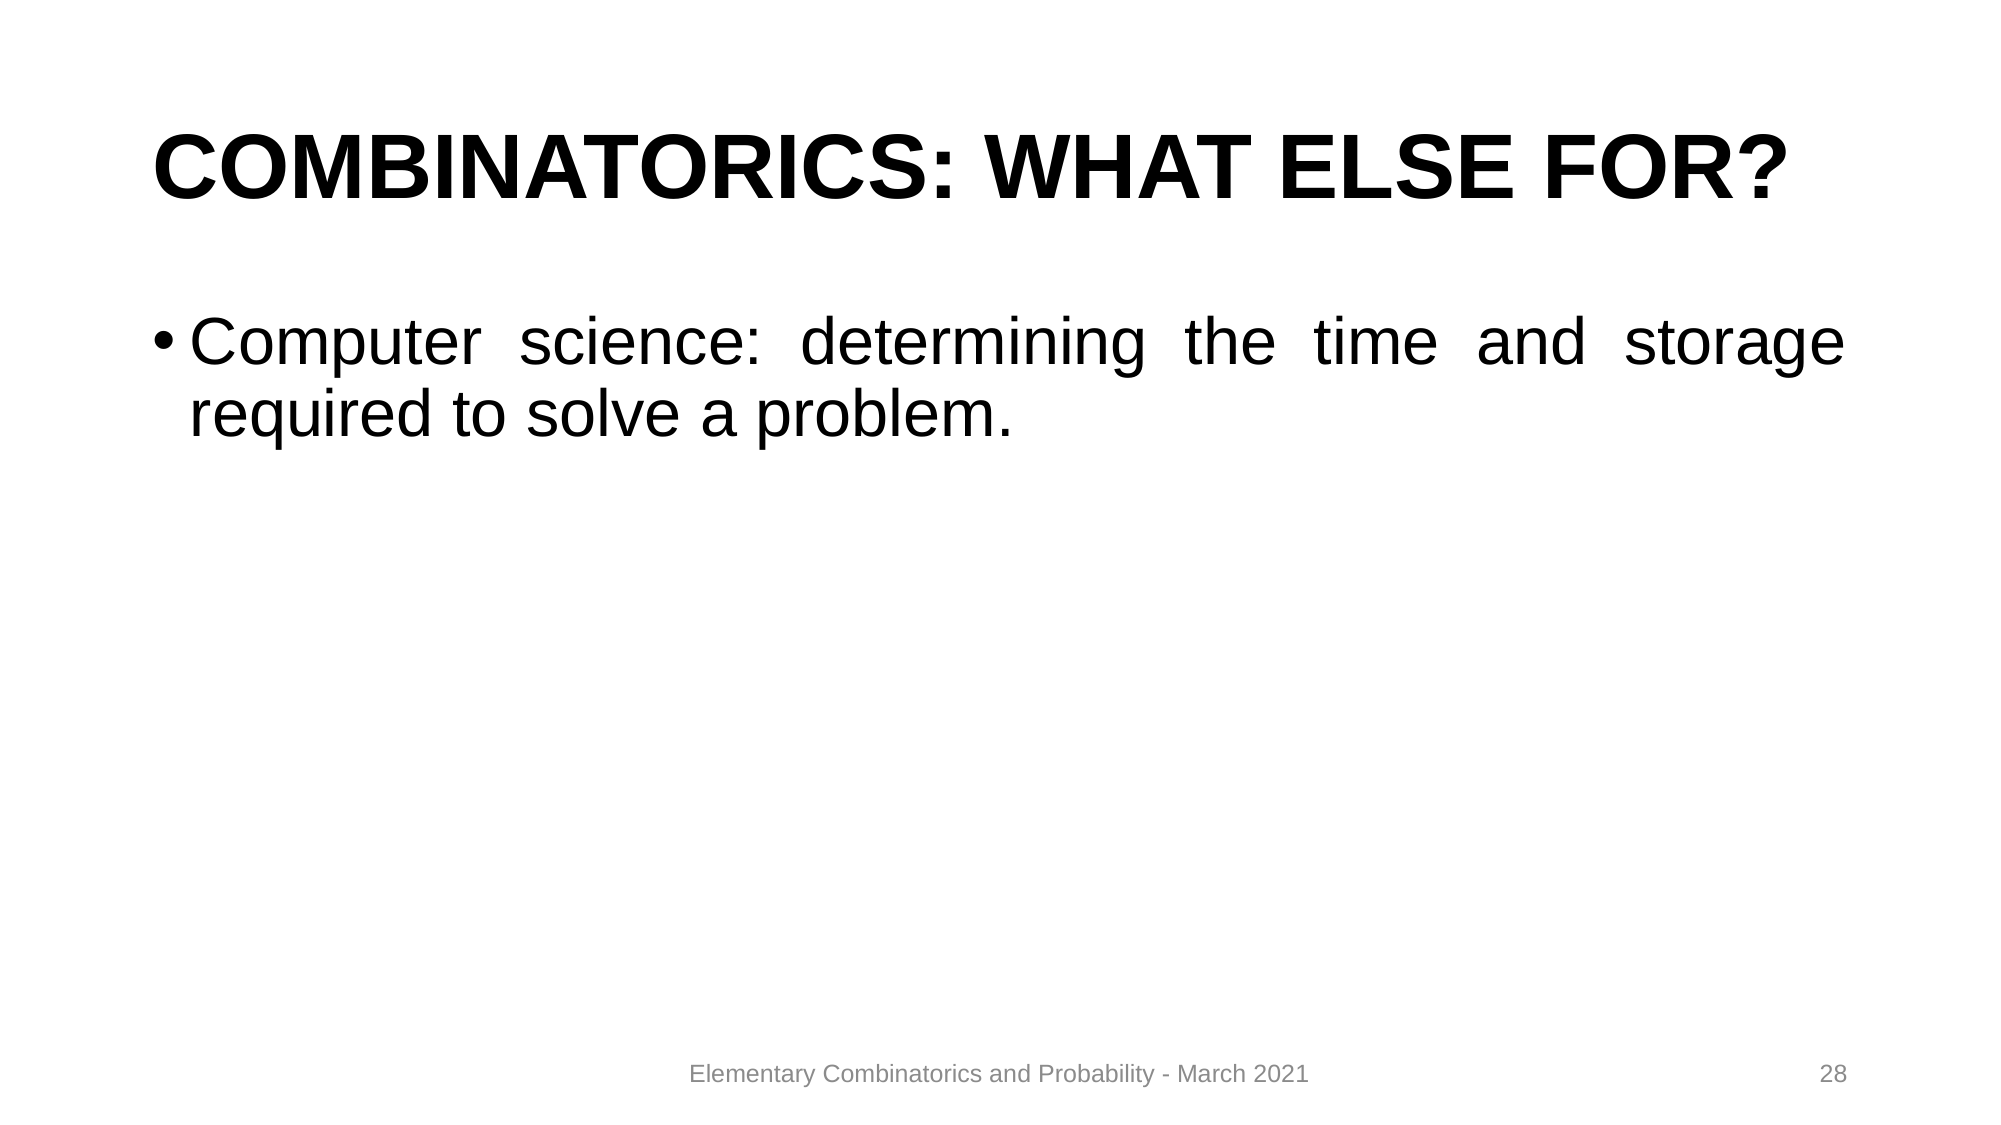

# Combinatorics: What ELSE for?
Computer science: determining the time and storage required to solve a problem.

Basis of probability theory
we’ll see it later in the course.

Some proof techniques in mathematics rely on combinatorics.
Elementary Combinatorics and Probability - March 2021
28